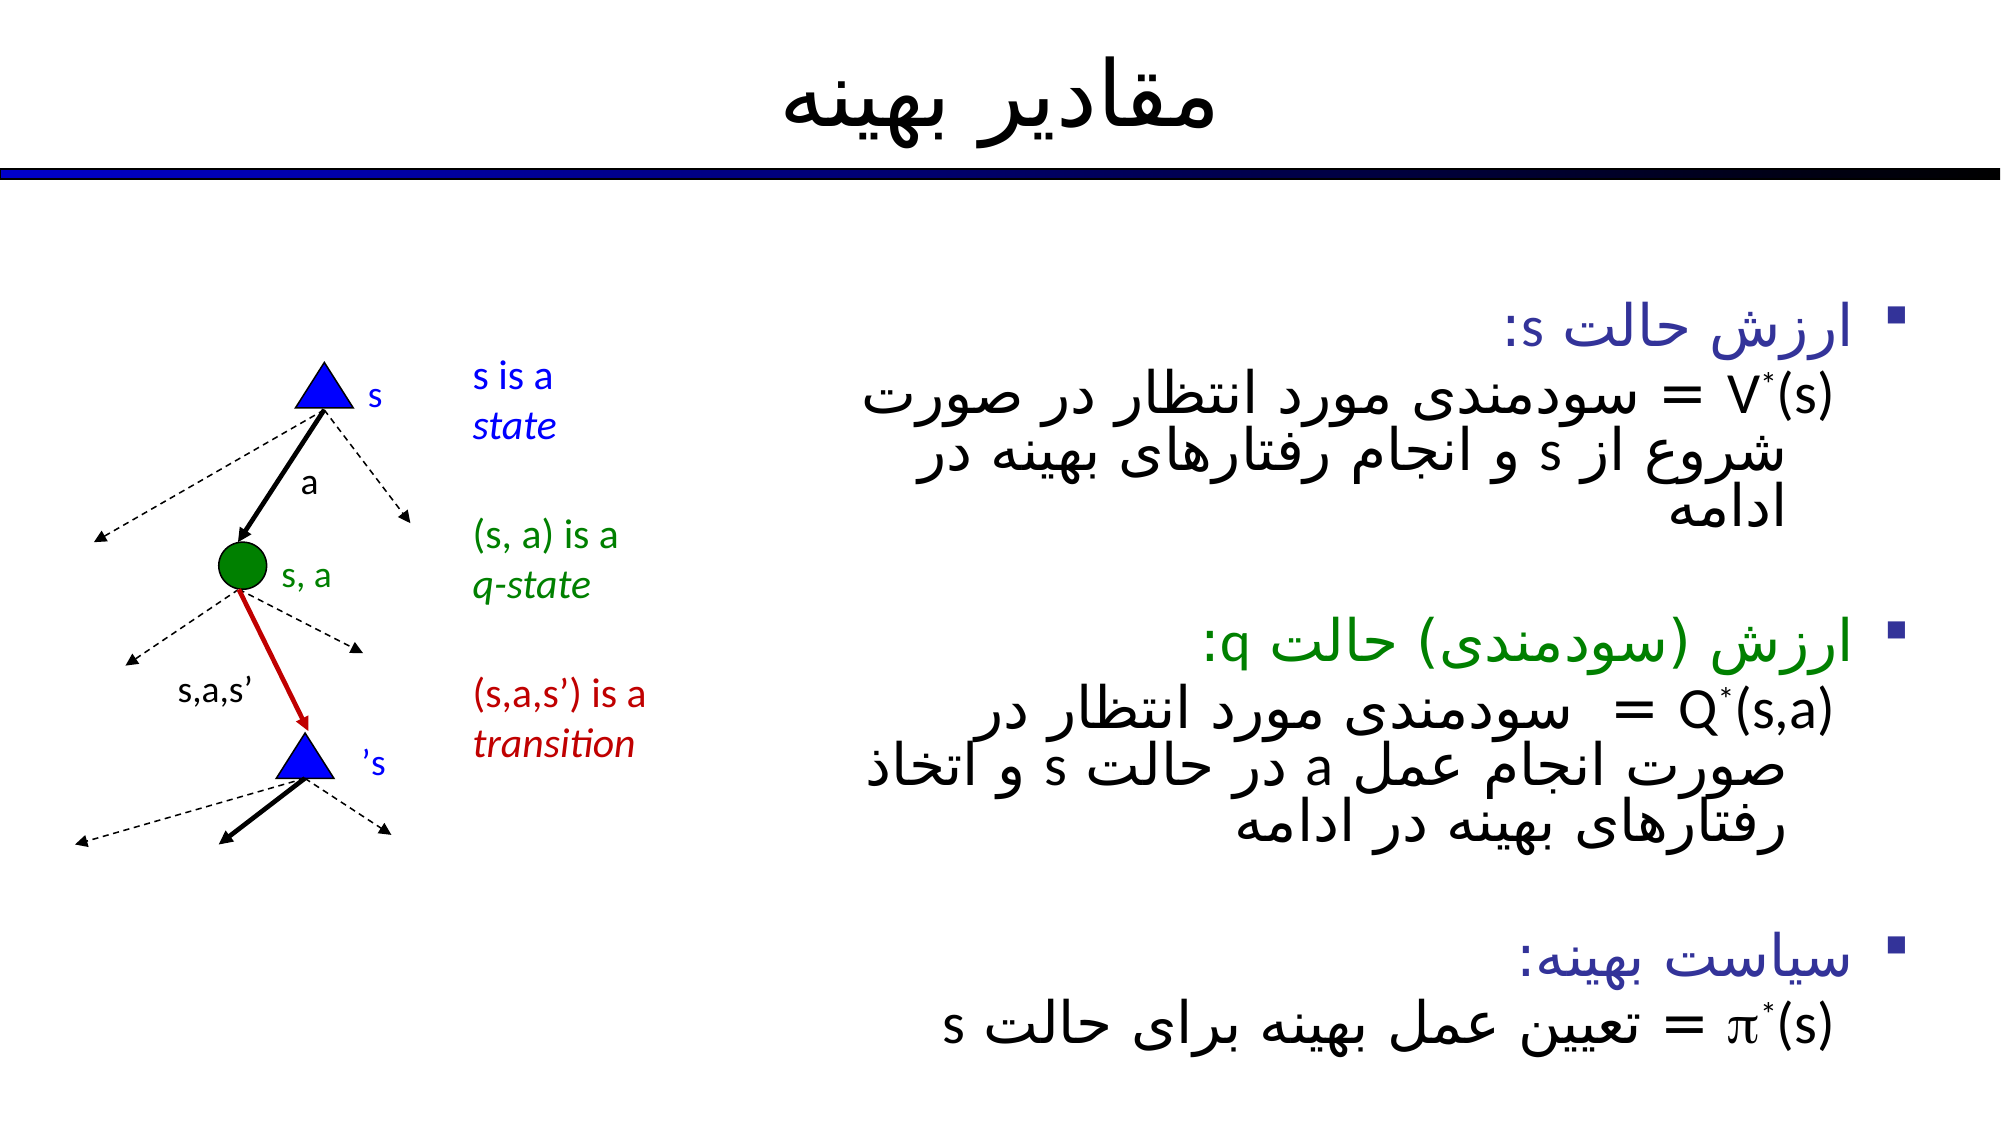

# مقادیر بهینه

ارزش حالت s:
V*(s) = سودمندی مورد انتظار در صورت شروع از s و انجام رفتارهای بهینه در ادامه

ارزش (سودمندی) حالت q:
Q*(s,a) =  سودمندی مورد انتظار در صورت انجام عمل a در حالت s و اتخاذ رفتارهای بهینه در ادامه

سیاست بهینه:
π*(s) = تعیین عمل بهینه برای حالت s
s is a state

s

a
(s, a) is a q-state

s, a

s,a,s’
(s,a,s’) is a
transition
s’